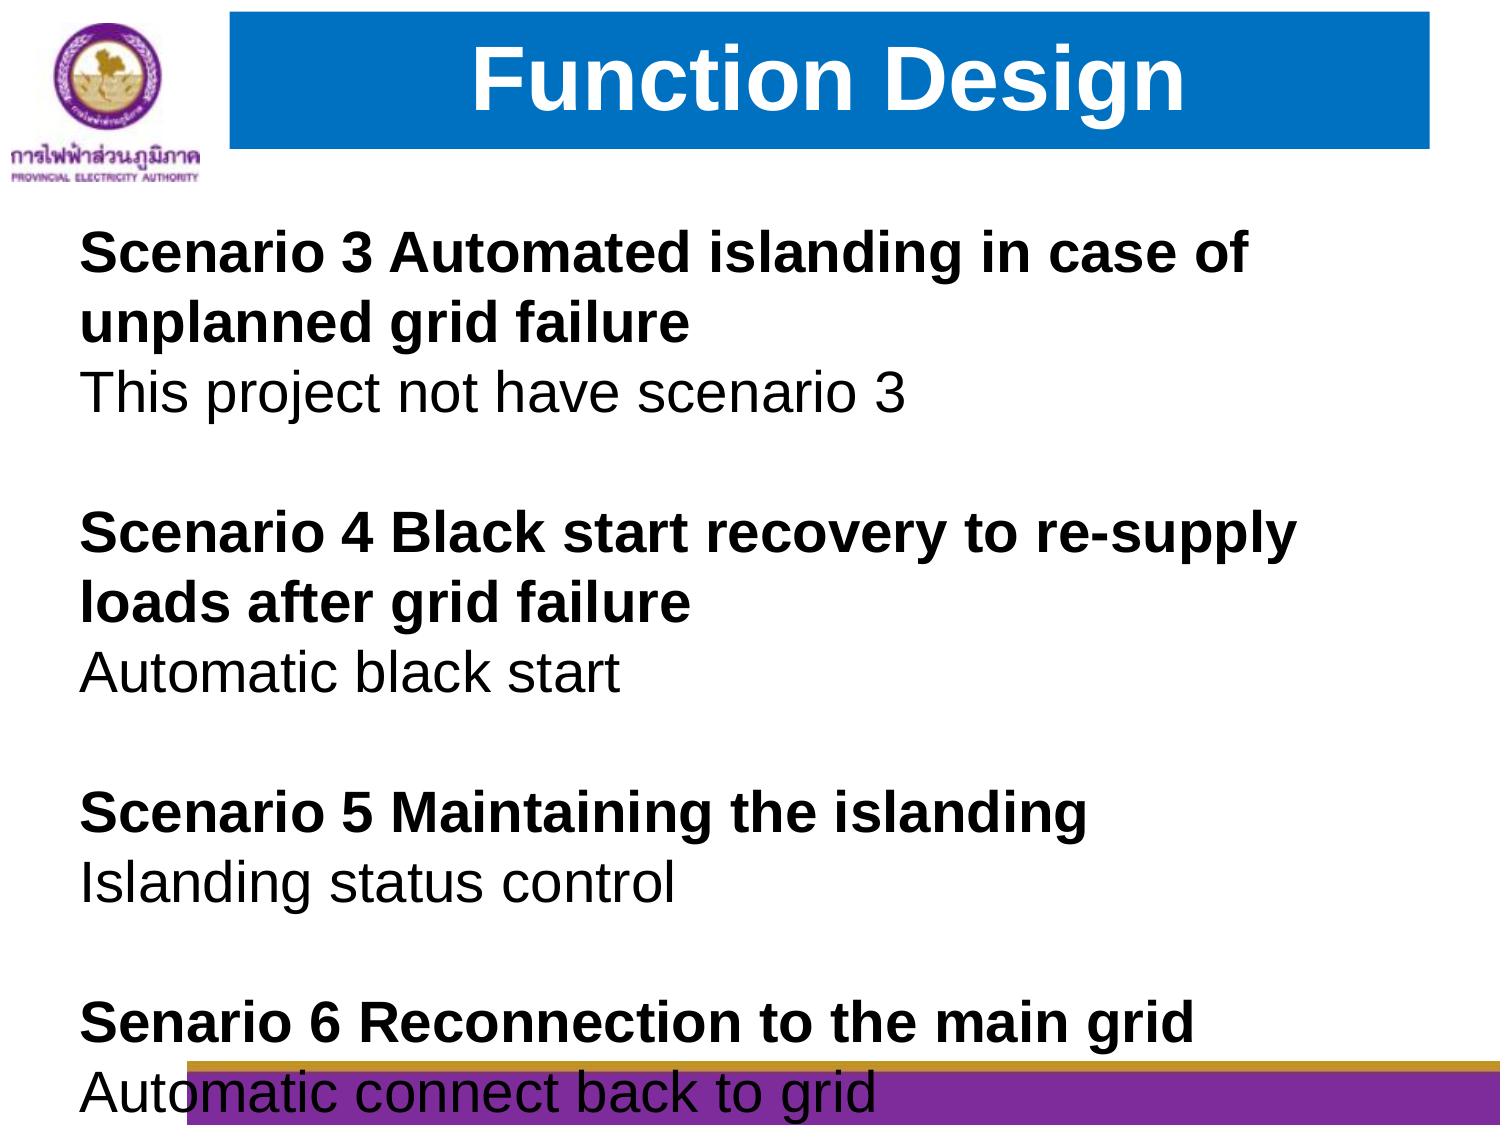

Function Design

Scenario 3 Automated islanding in case of unplanned grid failure
This project not have scenario 3

Scenario 4 Black start recovery to re-supply loads after grid failure
Automatic black start

Scenario 5 Maintaining the islanding
Islanding status control

Senario 6 Reconnection to the main grid
Automatic connect back to grid